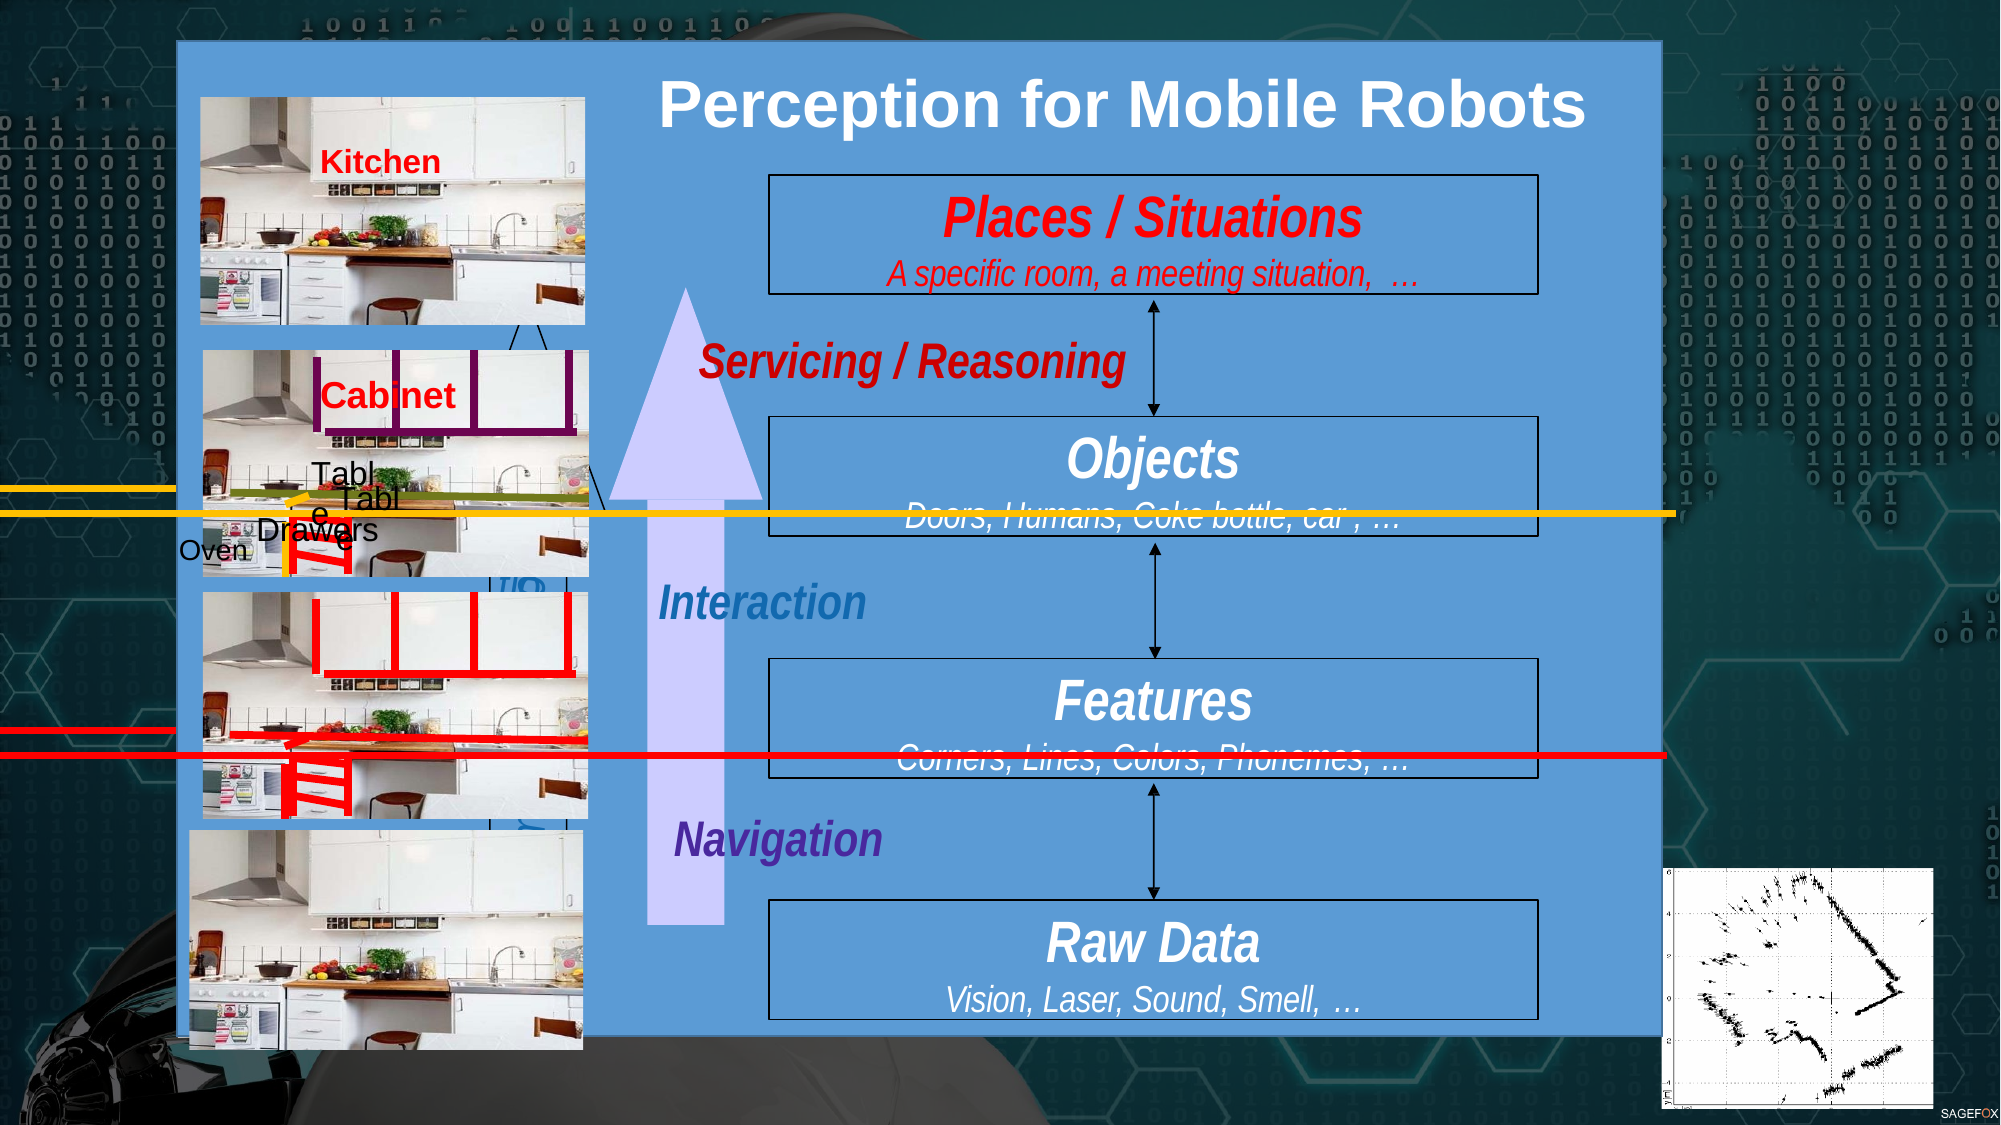

Perception for Mobile Robots

Kitchen
Kitchen
Places / Situations
A specific room, a meeting situation, …
Places / Situations
A specific room, a meeting situation, …

Servicing / Reasoning

Servicing / Reasoning

Cabinet

Cabinet
Objects
Doors, Humans, Coke bottle, car , …

n

matio
Objects
Doors, Humans, Coke bottle, car , …

n

matio
Table
Table

Table

Oven Drawers

or
Interaction

or
Interaction

Inf
g
in
ss
re

Inf
g
in
ss
re

Features
Corners, Lines, Colors, Phonemes, …

Features
Corners, Lines, Colors, Phonemes, …

Comp

Navigation

Comp

Navigation

Raw Data
Vision, Laser, Sound, Smell, …
Raw Data
Vision, Laser, Sound, Smell, …
Autonomous Mobile Robots
Margarita Chli, Paul Furgale, Marco Hutter,
Martin Rufli, Davide Scaramuzza, Roland Siegwart
Autonomous Mobile Robots
Margarita Chli, Paul Furgale, Marco Hutter,